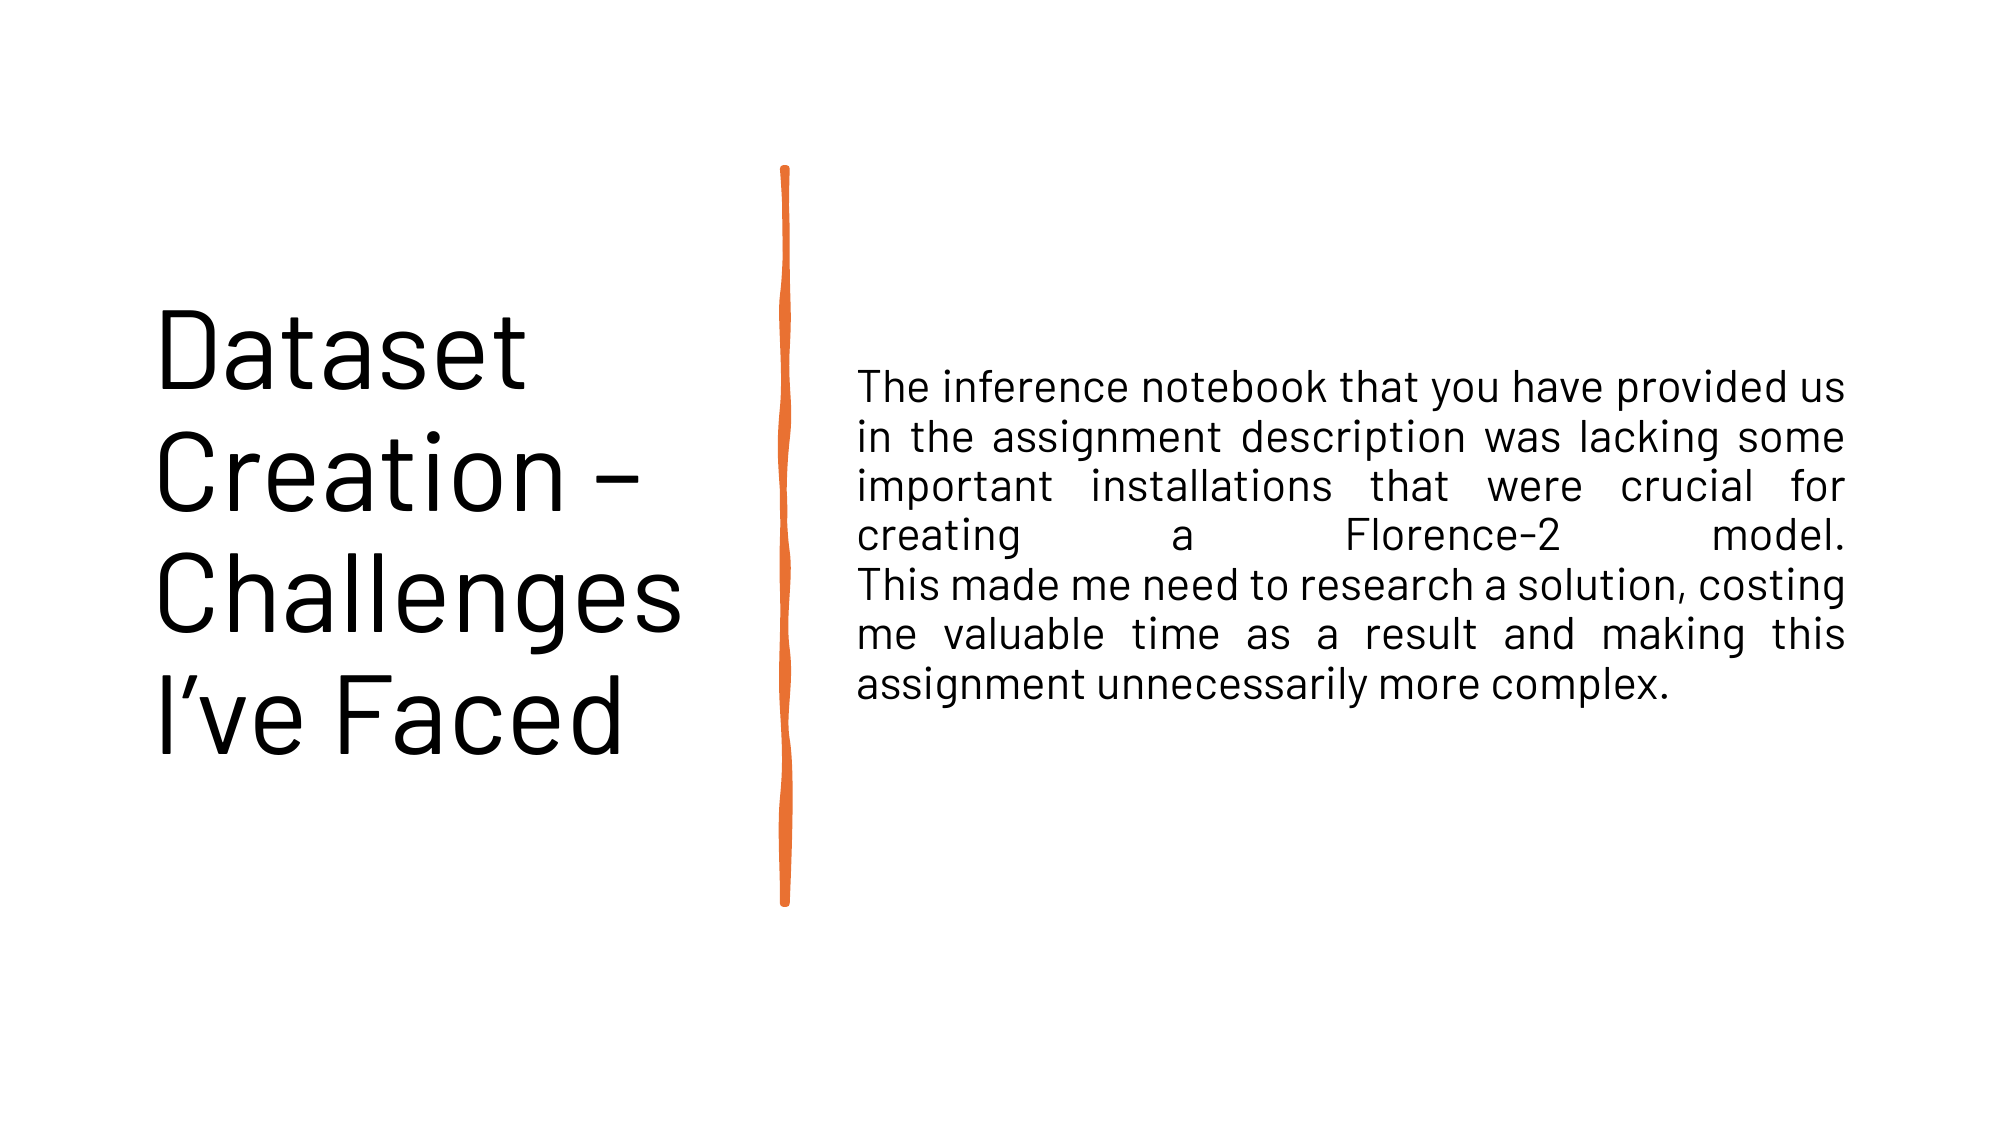

# Dataset Creation – Challenges I’ve Faced
The inference notebook that you have provided us in the assignment description was lacking some important installations that were crucial for creating a Florence-2 model.
This made me need to research a solution, costing me valuable time as a result and making this assignment unnecessarily more complex.